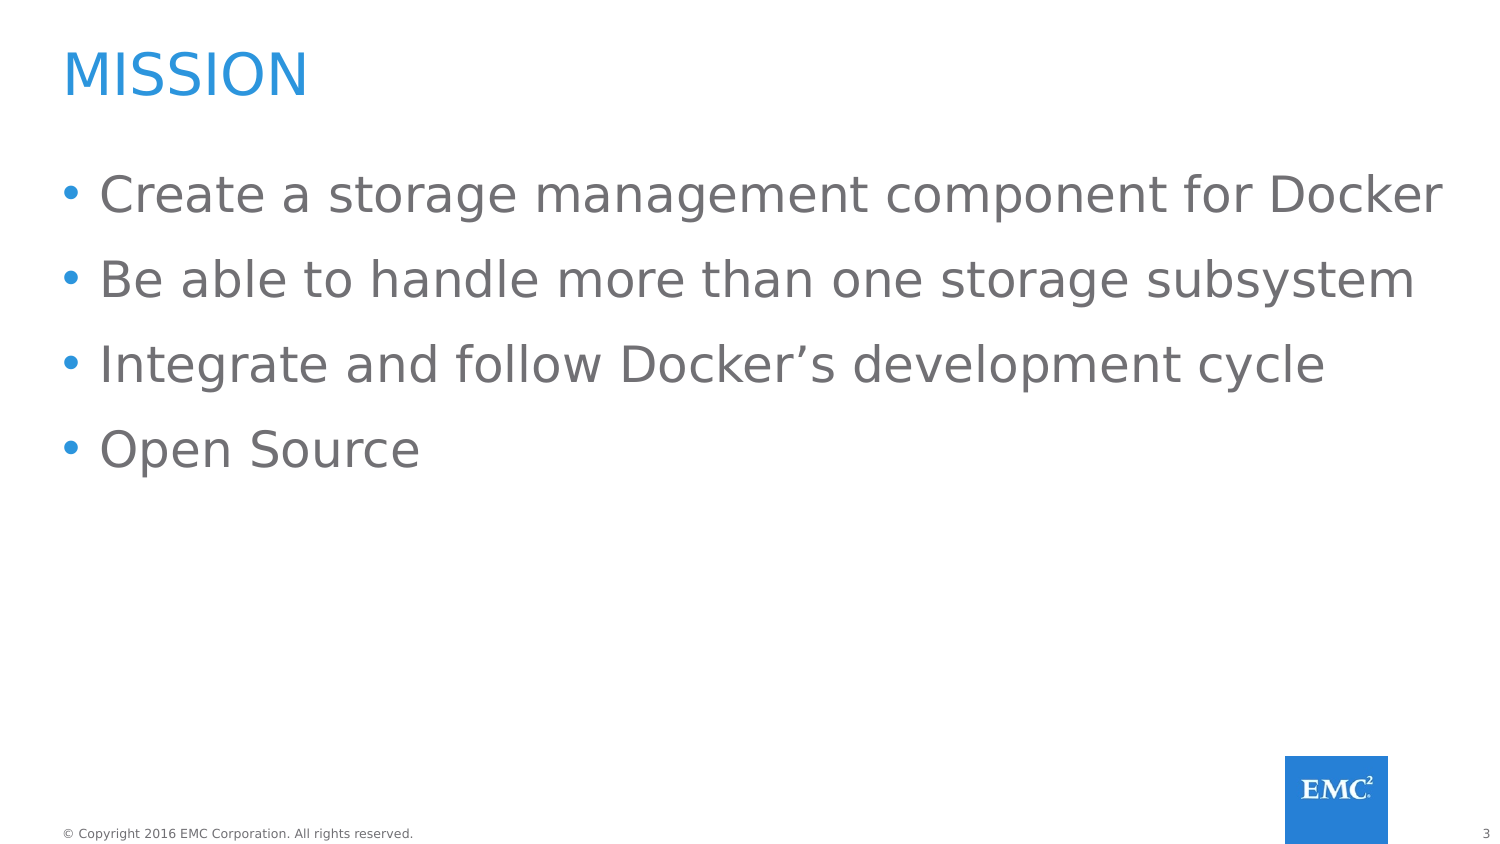

# mission
Create a storage management component for Docker
Be able to handle more than one storage subsystem
Integrate and follow Docker’s development cycle
Open Source